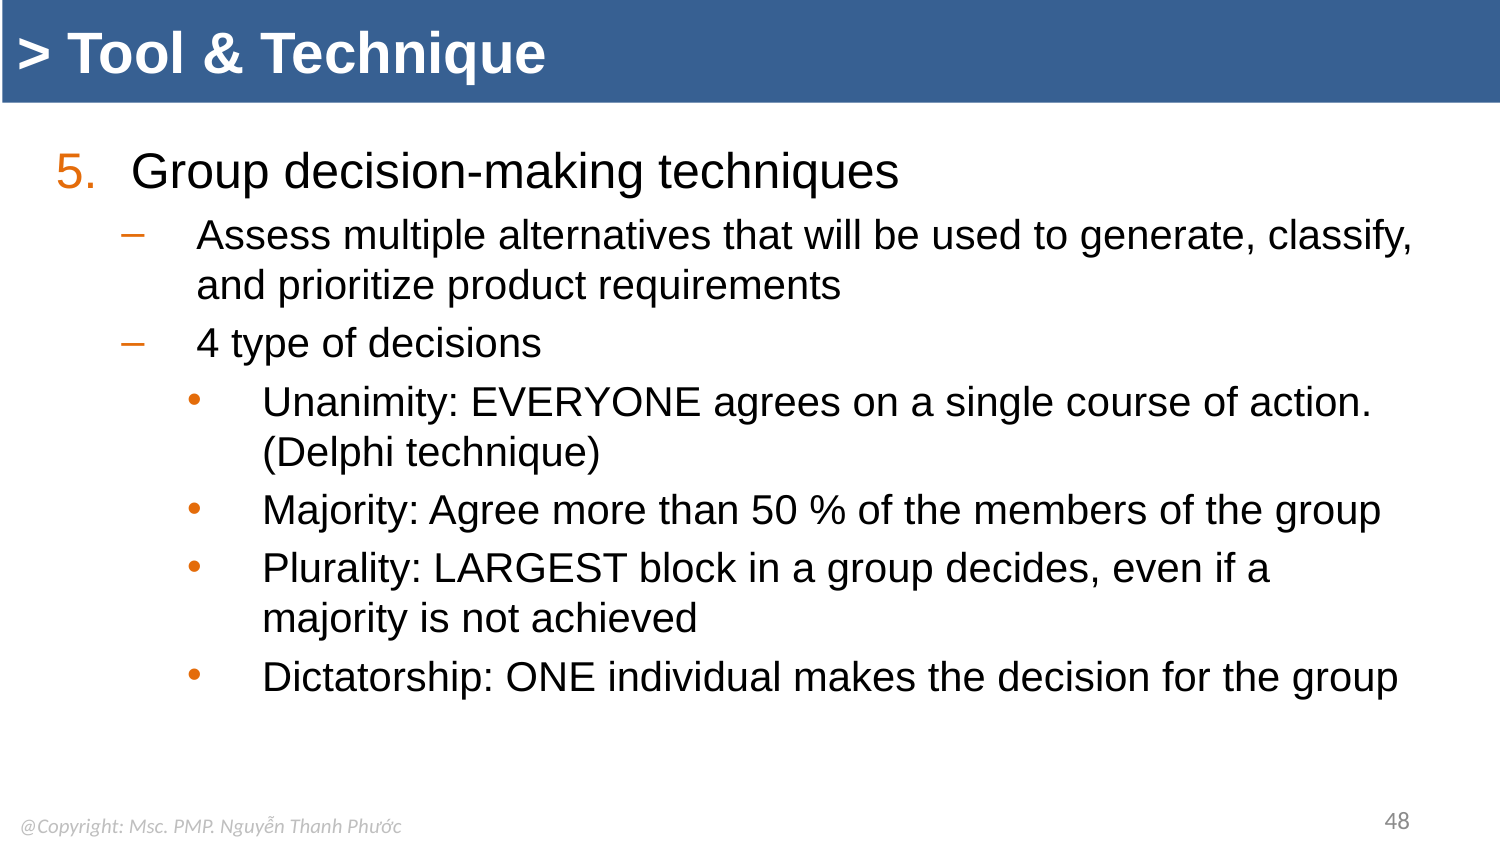

# > Tool & Technique
Group decision-making techniques
Assess multiple alternatives that will be used to generate, classify, and prioritize product requirements
4 type of decisions
Unanimity: EVERYONE agrees on a single course of action. (Delphi technique)
Majority: Agree more than 50 % of the members of the group
Plurality: LARGEST block in a group decides, even if a majority is not achieved
Dictatorship: ONE individual makes the decision for the group

48